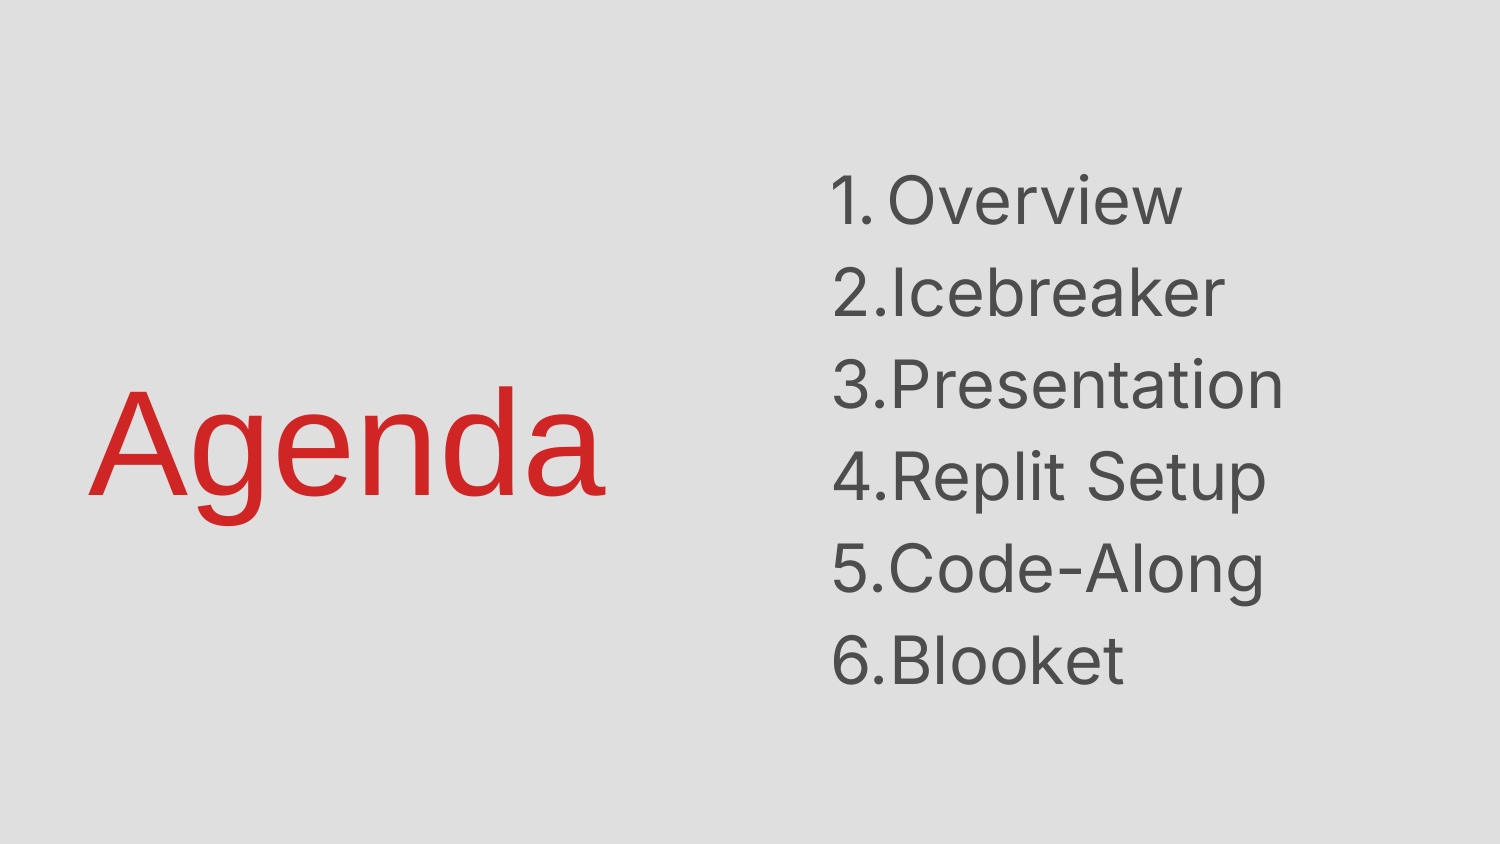

Agenda
Overview
Icebreaker
Presentation
Replit Setup
Code-Along
Blooket